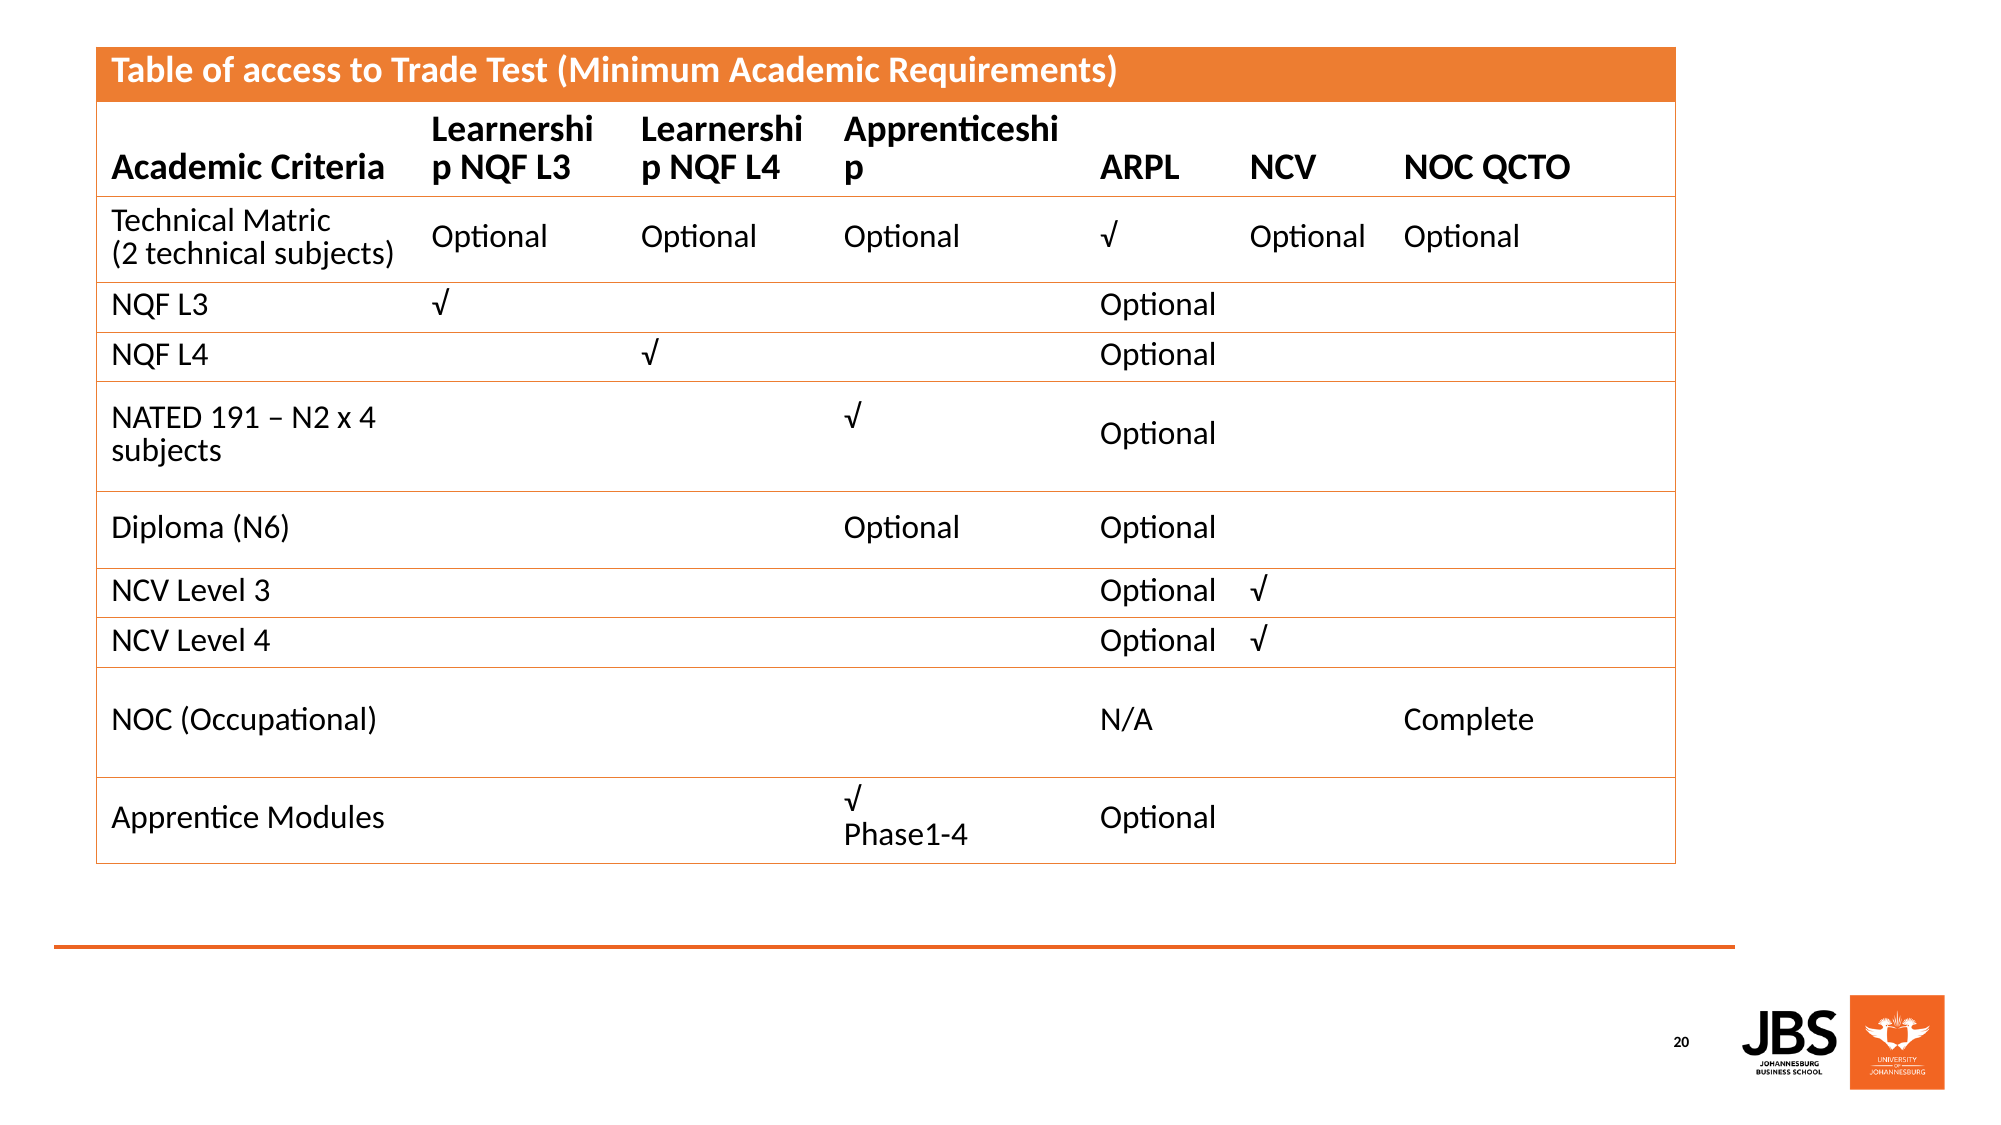

| Table of access to Trade Test (Minimum Academic Requirements) |  |  |  |  |  |  |
| --- | --- | --- | --- | --- | --- | --- |
| Academic Criteria | Learnership NQF L3 | Learnership NQF L4 | Apprenticeship | ARPL | NCV | NOC QCTO |
| Technical Matric (2 technical subjects) | Optional | Optional | Optional | √ | Optional | Optional |
| NQF L3 | √ |  |  | Optional |  |  |
| NQF L4 |  | √ |  | Optional |  |  |
| NATED 191 – N2 x 4 subjects |  |  | √ | Optional |  |  |
| Diploma (N6) |  |  | Optional | Optional |  |  |
| NCV Level 3 |  |  |  | Optional | √ |  |
| NCV Level 4 |  |  |  | Optional | √ |  |
| NOC (Occupational) |  |  |  | N/A |  | Complete |
| Apprentice Modules |  |  | √ Phase1-4 | Optional |  |  |